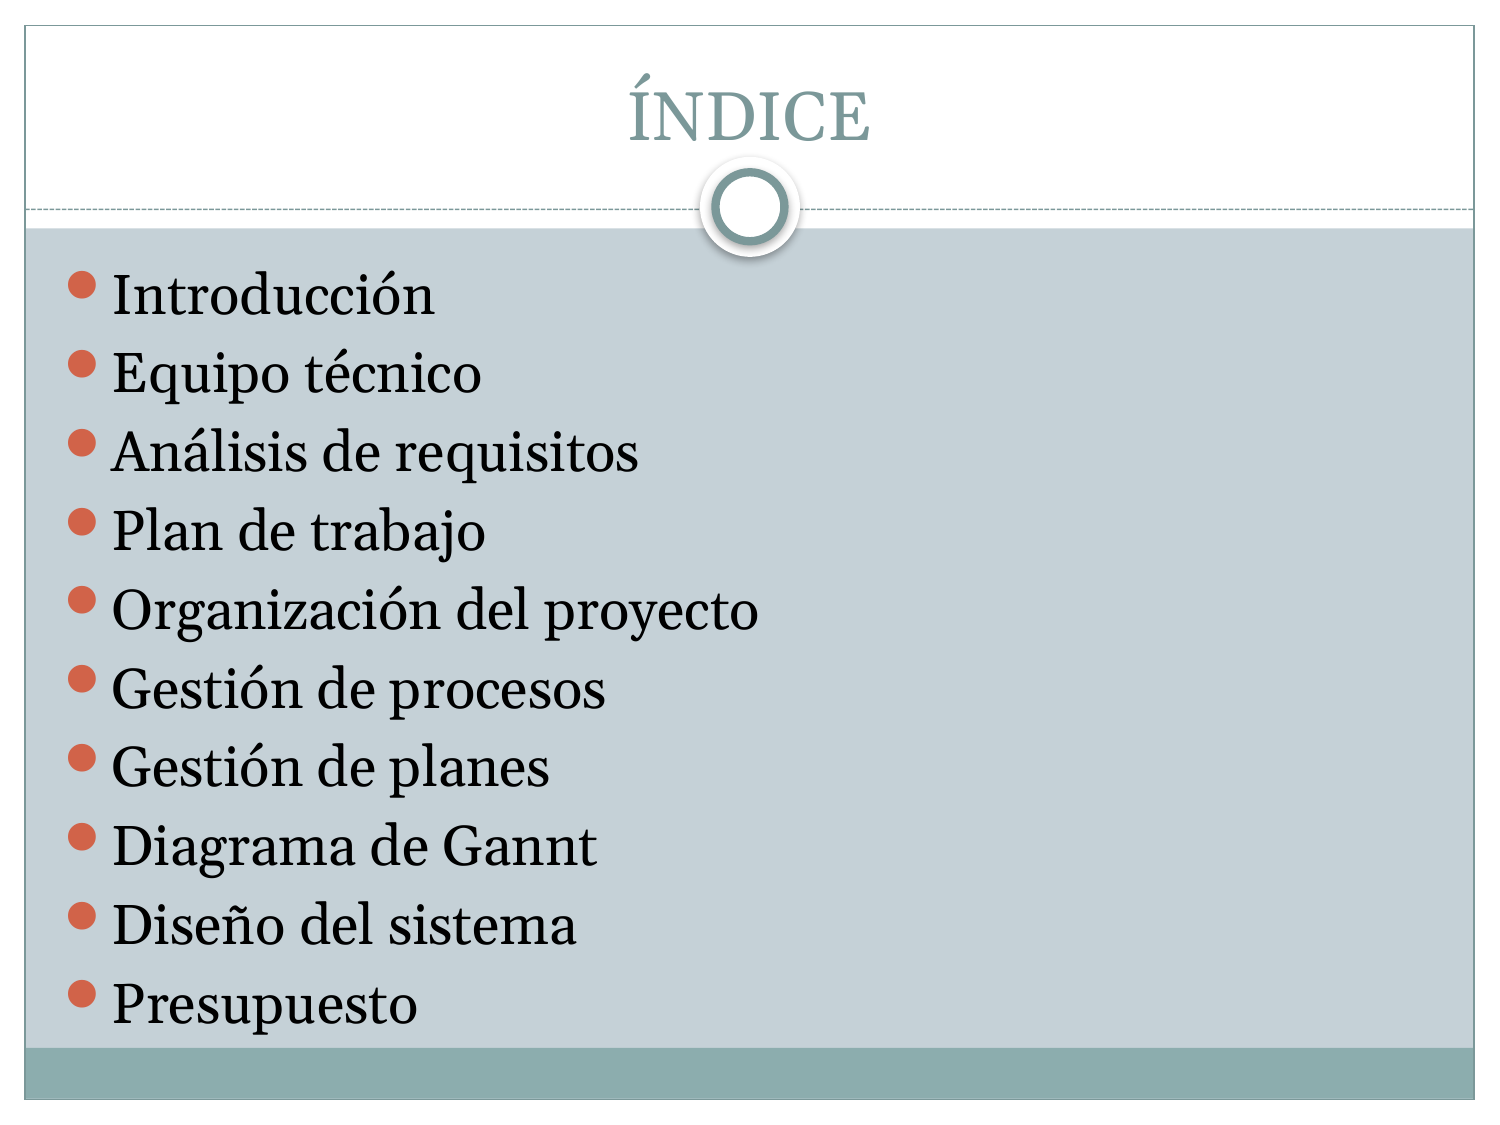

# ÍNDICE
Introducción
Equipo técnico
Análisis de requisitos
Plan de trabajo
Organización del proyecto
Gestión de procesos
Gestión de planes
Diagrama de Gannt
Diseño del sistema
Presupuesto